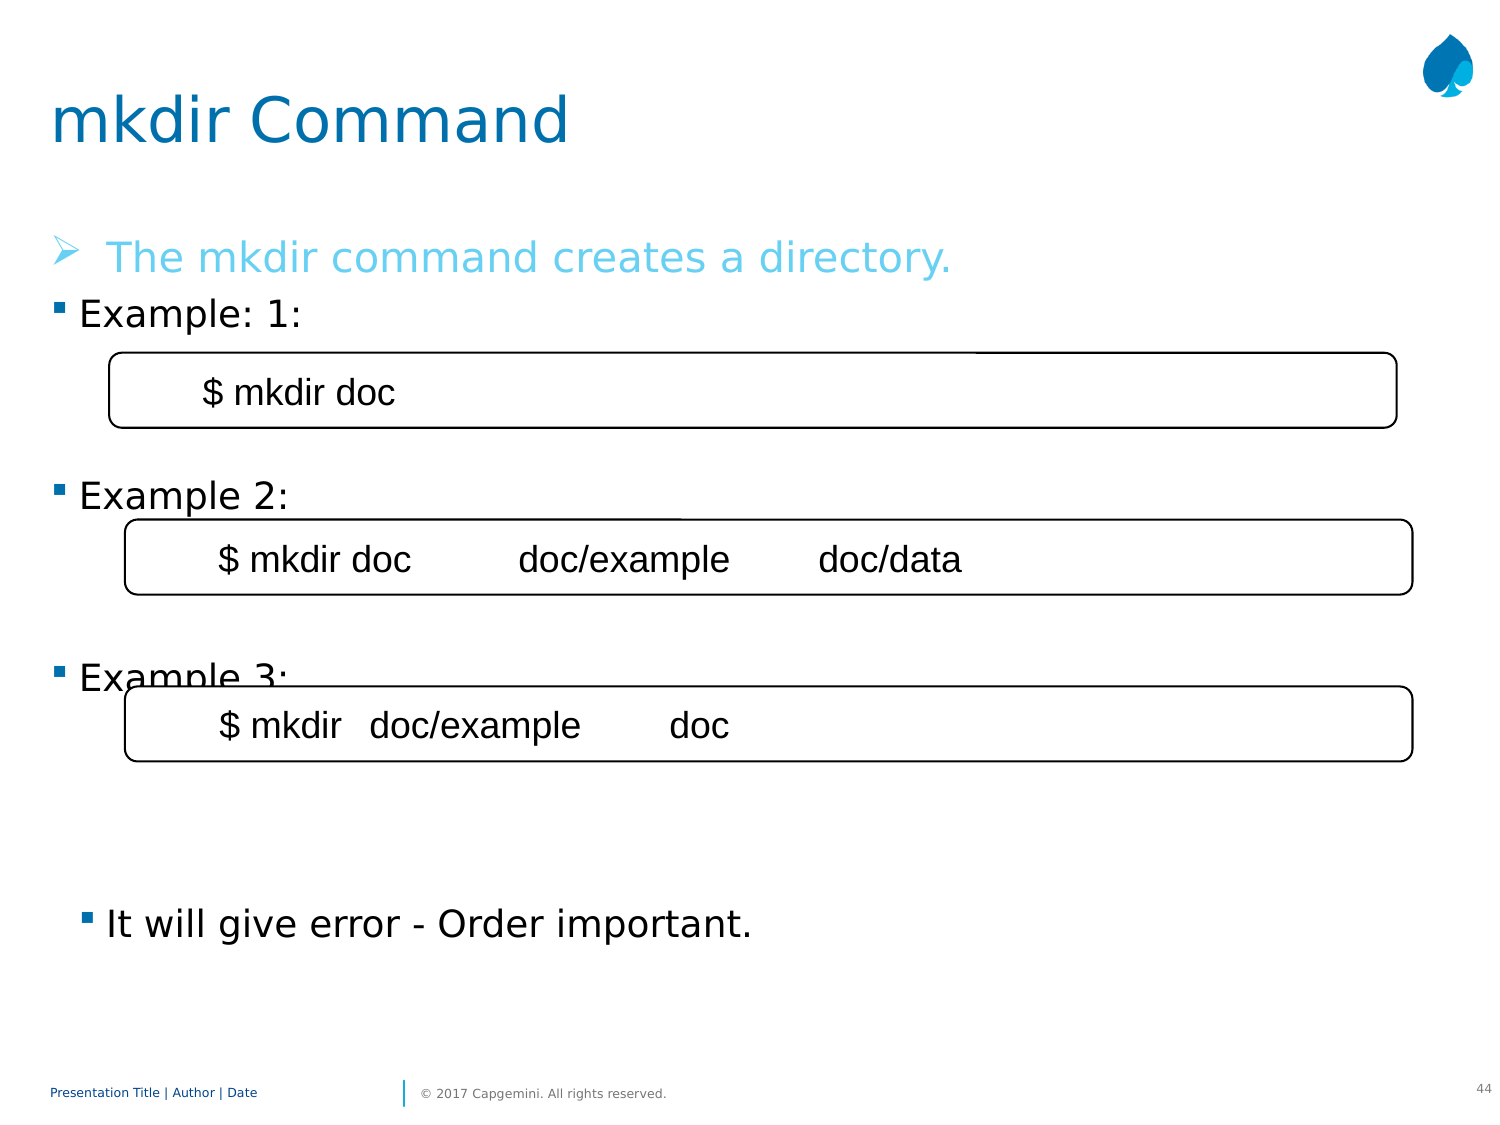

# mkdir Command
The mkdir command creates a directory.
Example: 1:

Example 2:

Example 3:

It will give error - Order important.
$ mkdir doc
$ mkdir doc	doc/example	doc/data
$ mkdir 	doc/example	doc